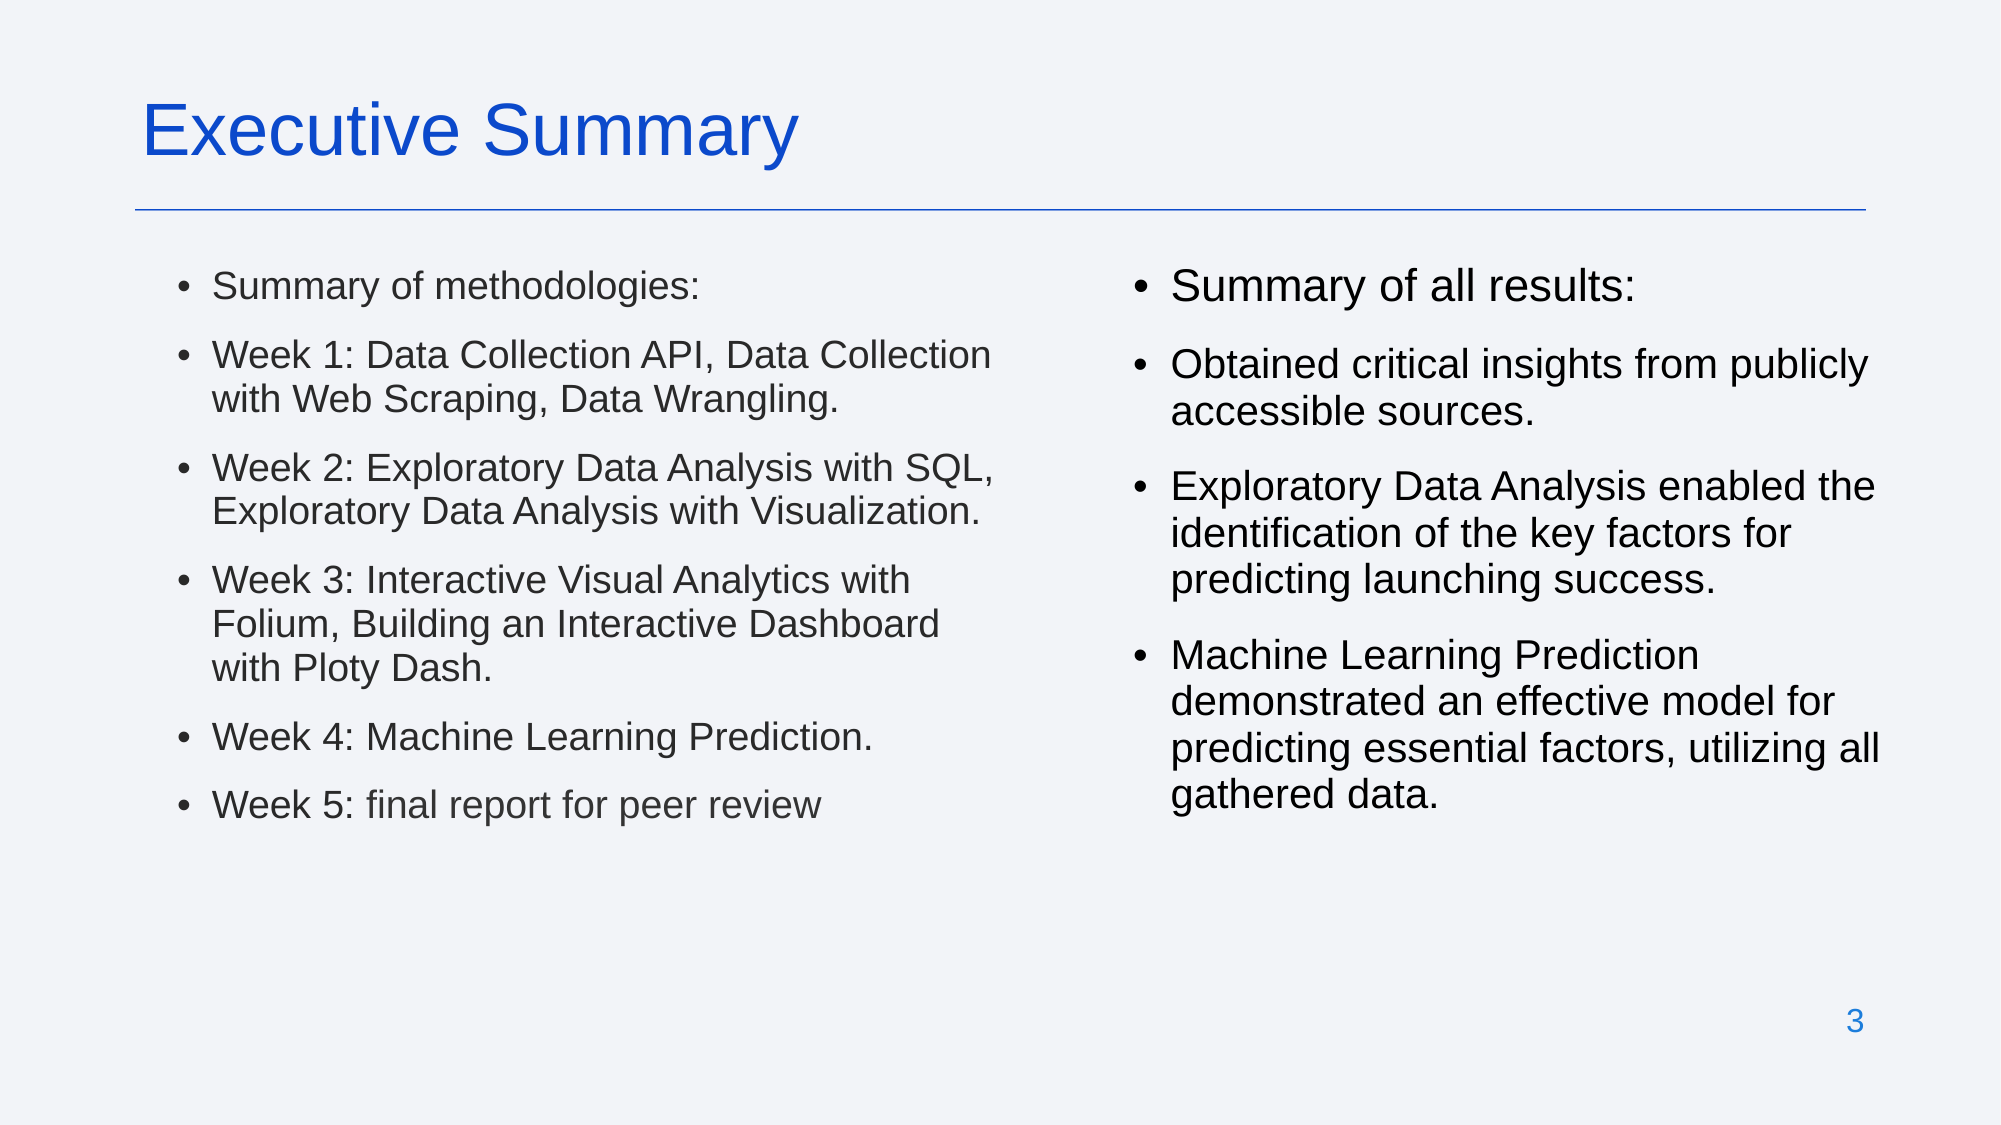

Executive Summary
Summary of all results:
Obtained critical insights from publicly accessible sources.
Exploratory Data Analysis enabled the identification of the key factors for predicting launching success.
Machine Learning Prediction demonstrated an effective model for predicting essential factors, utilizing all gathered data.
Summary of methodologies:
Week 1: Data Collection API, Data Collection with Web Scraping, Data Wrangling.
Week 2: Exploratory Data Analysis with SQL, Exploratory Data Analysis with Visualization.
Week 3: Interactive Visual Analytics with Folium, Building an Interactive Dashboard with Ploty Dash.
Week 4: Machine Learning Prediction.
Week 5: final report for peer review
3